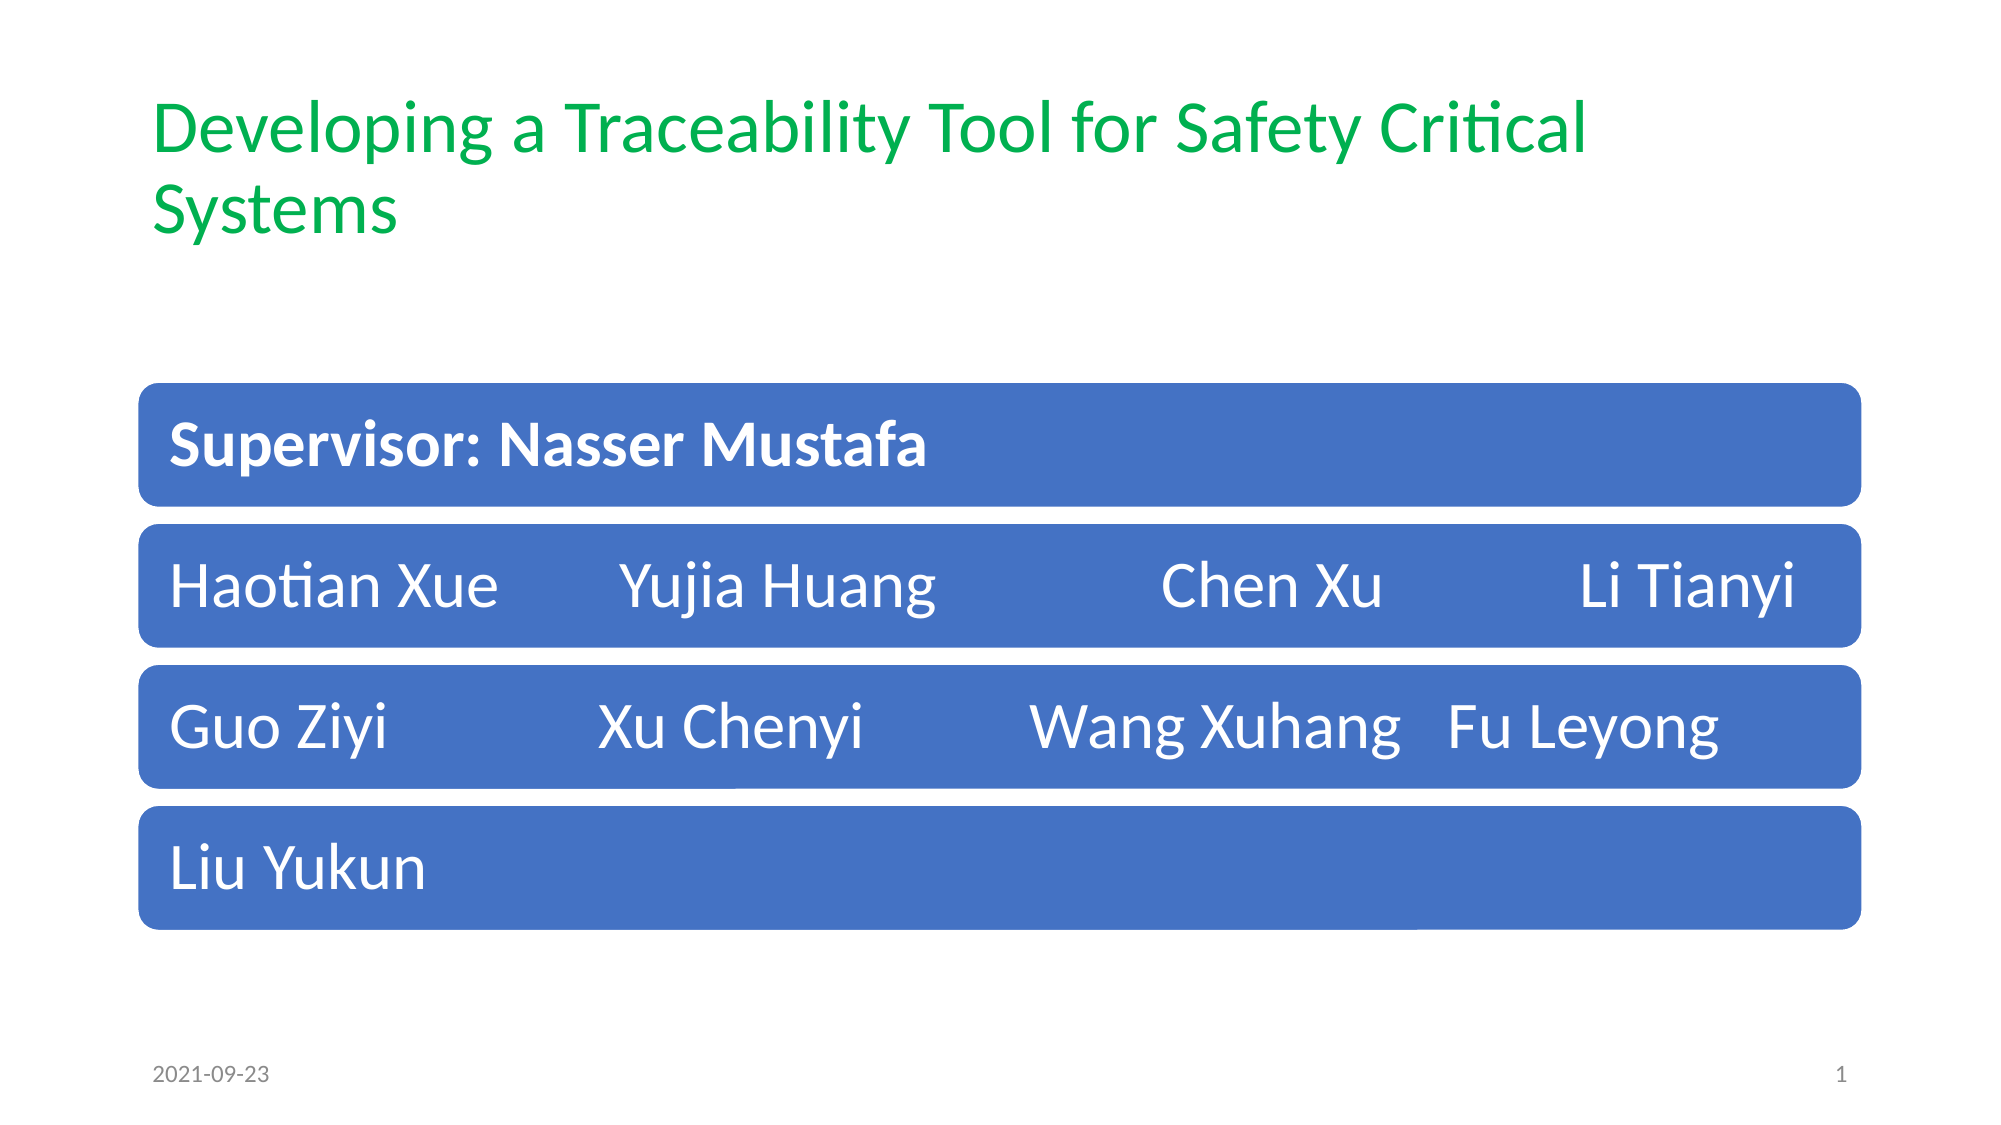

# Developing a Traceability Tool for Safety Critical Systems
Supervisor: Nasser Mustafa
Haotian Xue        Yujia Huang               Chen Xu             Li Tianyi
Guo Ziyi              Xu Chenyi           Wang Xuhang   Fu Leyong
Liu Yukun
2021-09-23
1